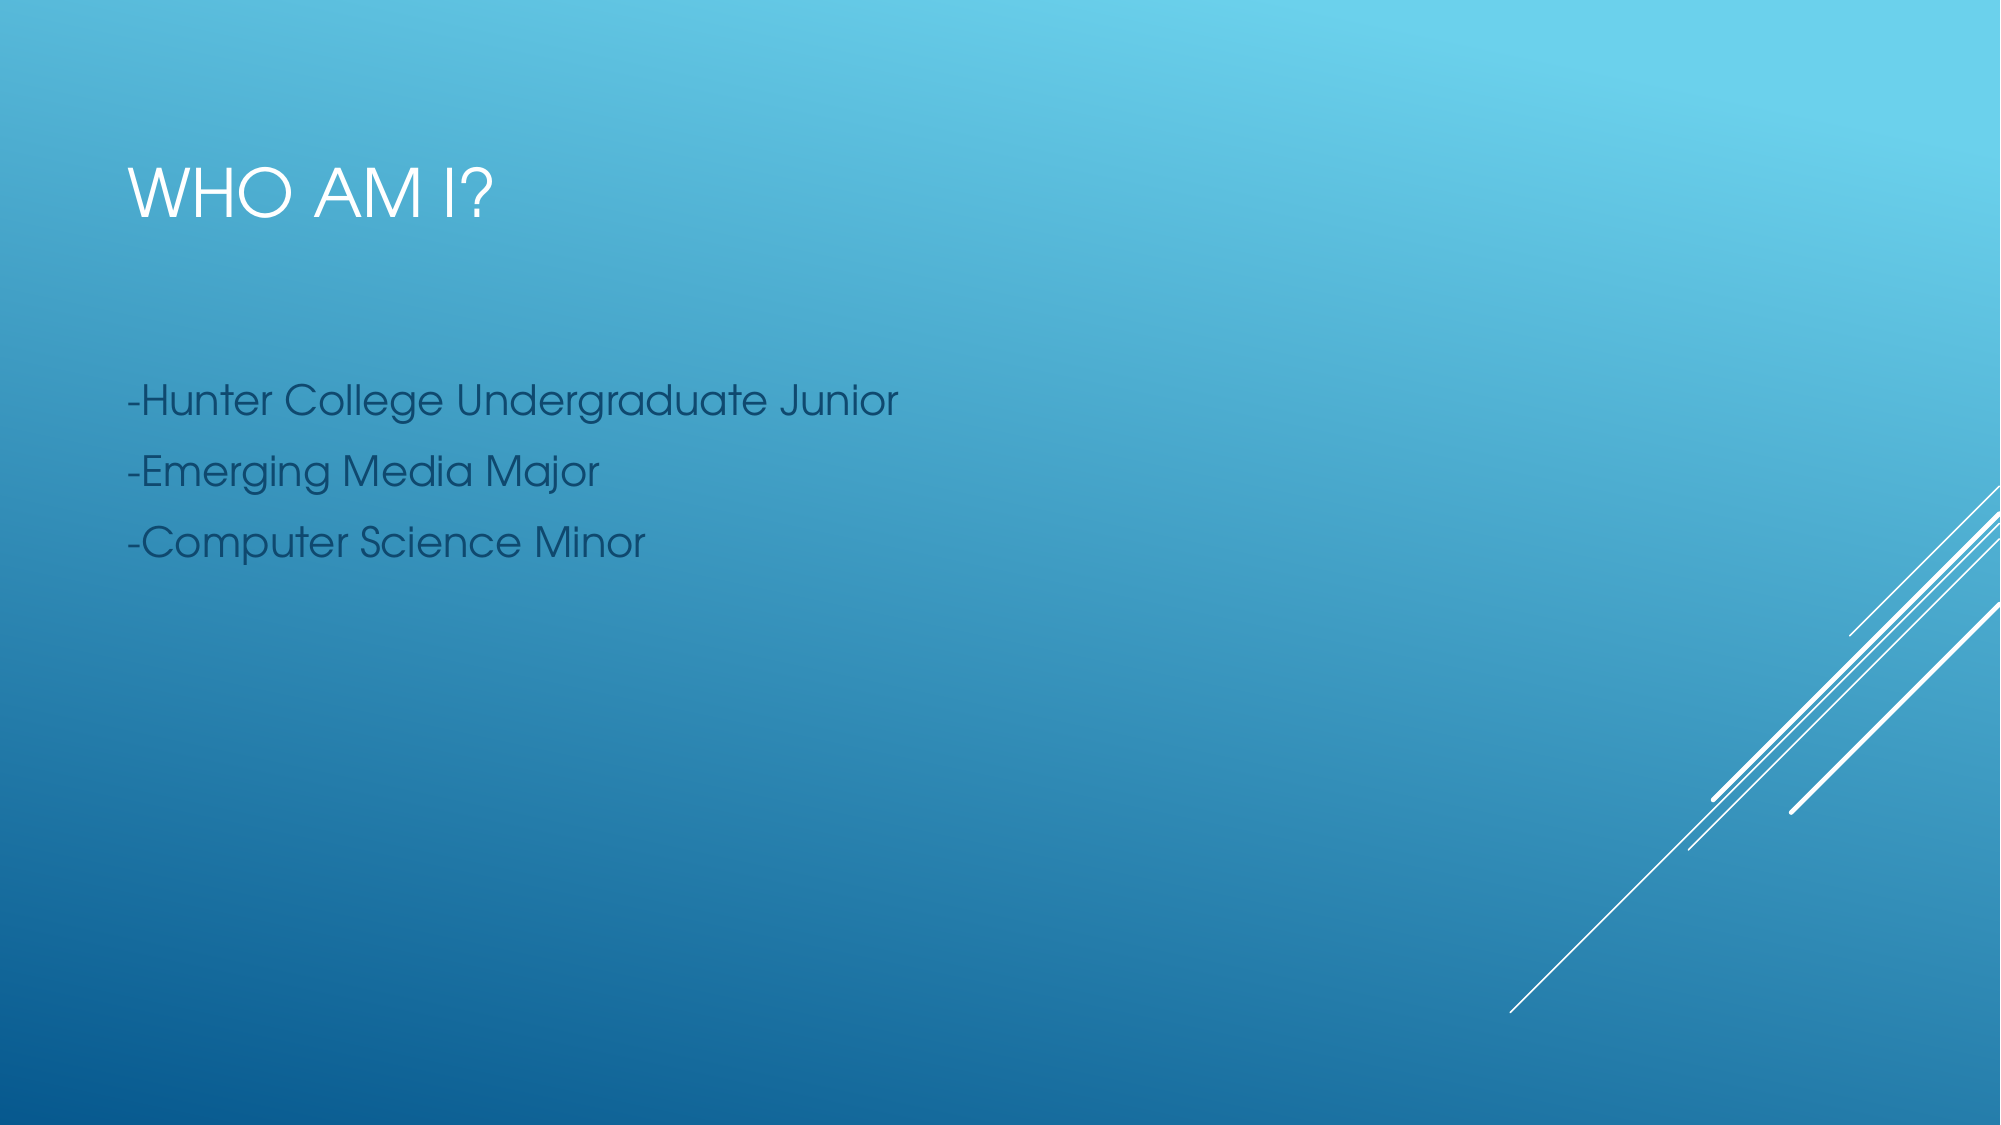

# Who am i?
-Hunter College Undergraduate Junior
-Emerging Media Major
-Computer Science Minor